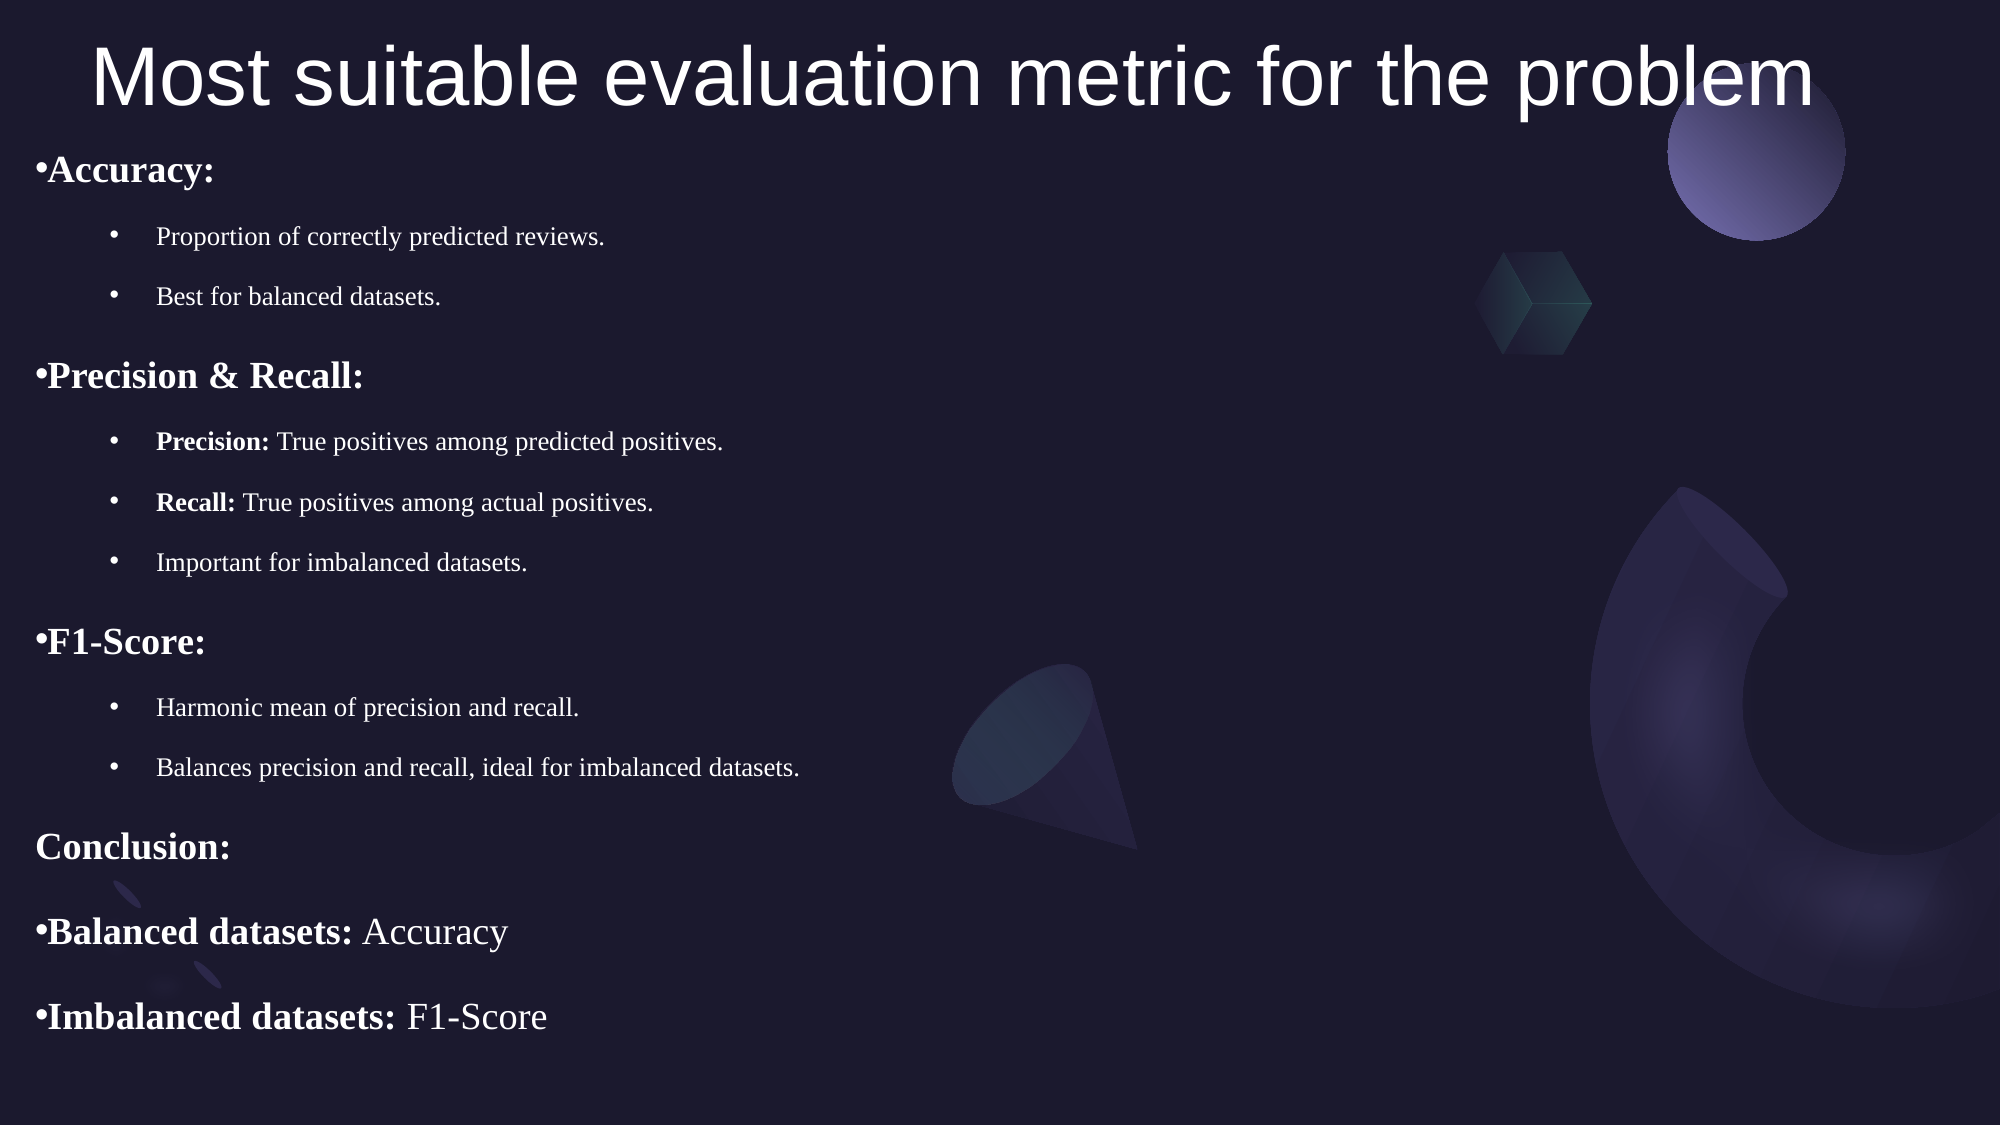

# Most suitable evaluation metric for the problem
Accuracy:
Proportion of correctly predicted reviews.
Best for balanced datasets.
Precision & Recall:
Precision: True positives among predicted positives.
Recall: True positives among actual positives.
Important for imbalanced datasets.
F1-Score:
Harmonic mean of precision and recall.
Balances precision and recall, ideal for imbalanced datasets.
Conclusion:
Balanced datasets: Accuracy
Imbalanced datasets: F1-Score